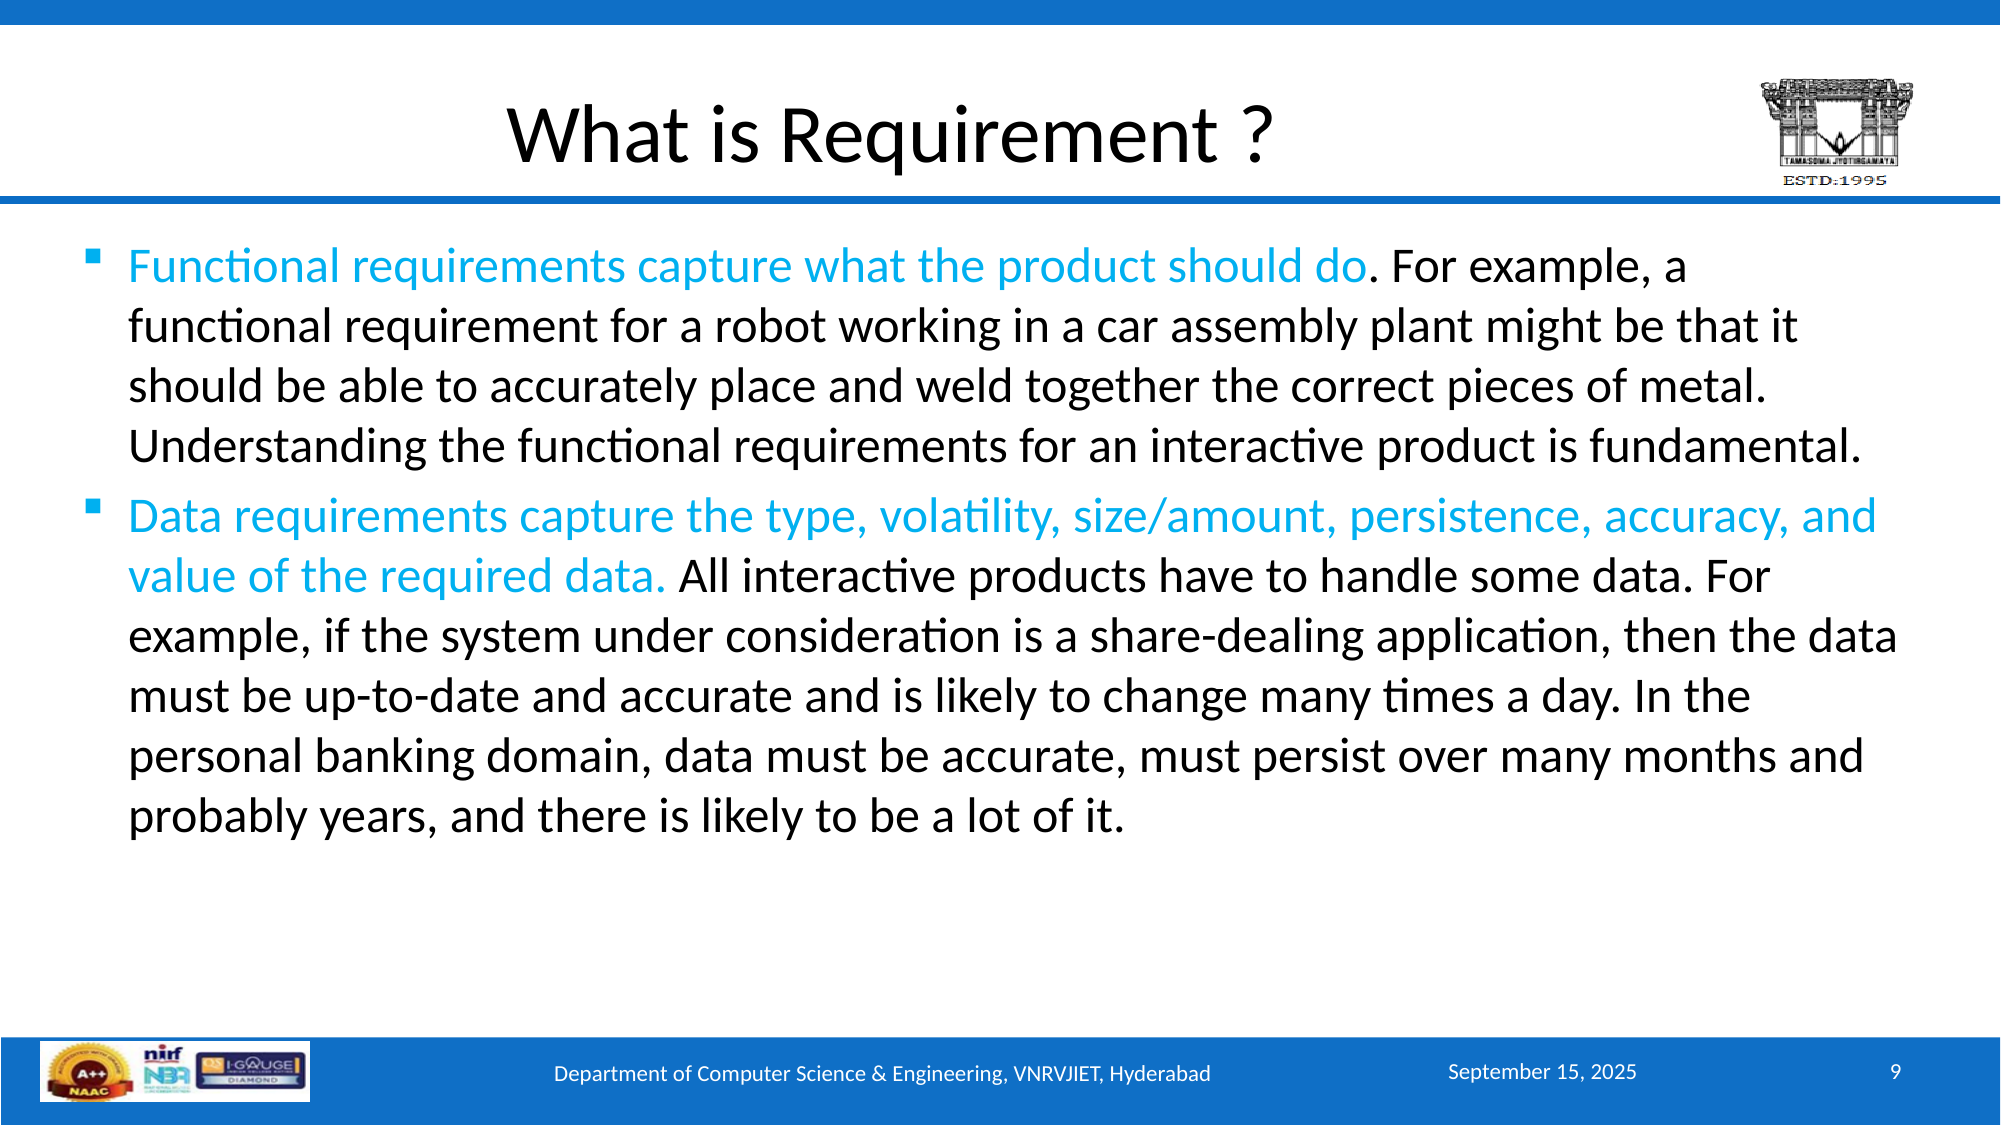

# What is Requirement ?
Functional requirements capture what the product should do. For example, a functional requirement for a robot working in a car assembly plant might be that it should be able to accurately place and weld together the correct pieces of metal. Understanding the functional requirements for an interactive product is fundamental.
Data requirements capture the type, volatility, size/amount, persistence, accuracy, and value of the required data. All interactive products have to handle some data. For example, if the system under consideration is a share-dealing application, then the data must be up-to-date and accurate and is likely to change many times a day. In the personal banking domain, data must be accurate, must persist over many months and probably years, and there is likely to be a lot of it.

September 15, 2025
9
Department of Computer Science & Engineering, VNRVJIET, Hyderabad